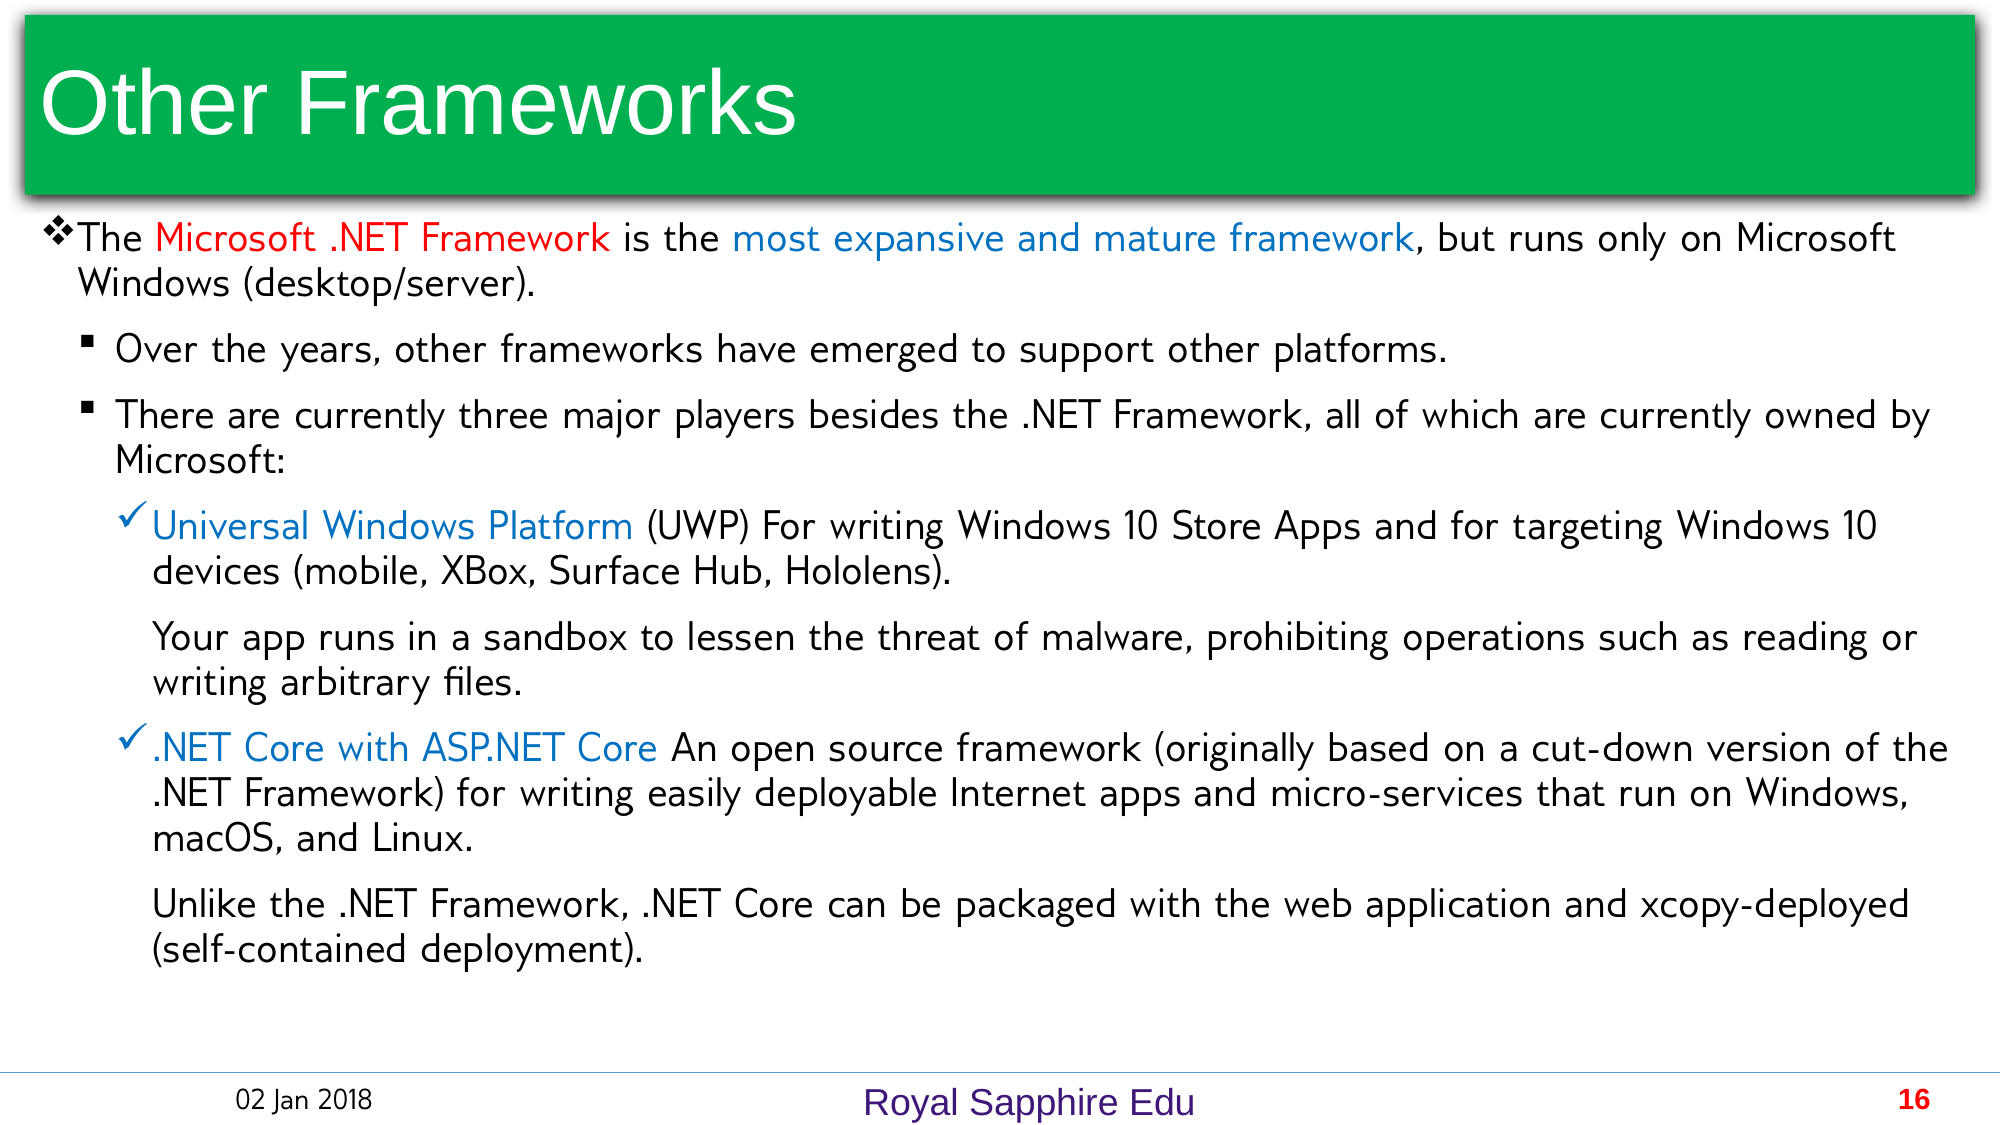

# Other Frameworks
The Microsoft .NET Framework is the most expansive and mature framework, but runs only on Microsoft Windows (desktop/server).
Over the years, other frameworks have emerged to support other platforms.
There are currently three major players besides the .NET Framework, all of which are currently owned by Microsoft:
Universal Windows Platform (UWP) For writing Windows 10 Store Apps and for targeting Windows 10 devices (mobile, XBox, Surface Hub, Hololens).
Your app runs in a sandbox to lessen the threat of malware, prohibiting operations such as reading or writing arbitrary files.
.NET Core with ASP.NET Core An open source framework (originally based on a cut-down version of the .NET Framework) for writing easily deployable Internet apps and micro-services that run on Windows, macOS, and Linux.
Unlike the .NET Framework, .NET Core can be packaged with the web application and xcopy-deployed (self-contained deployment).
02 Jan 2018
16